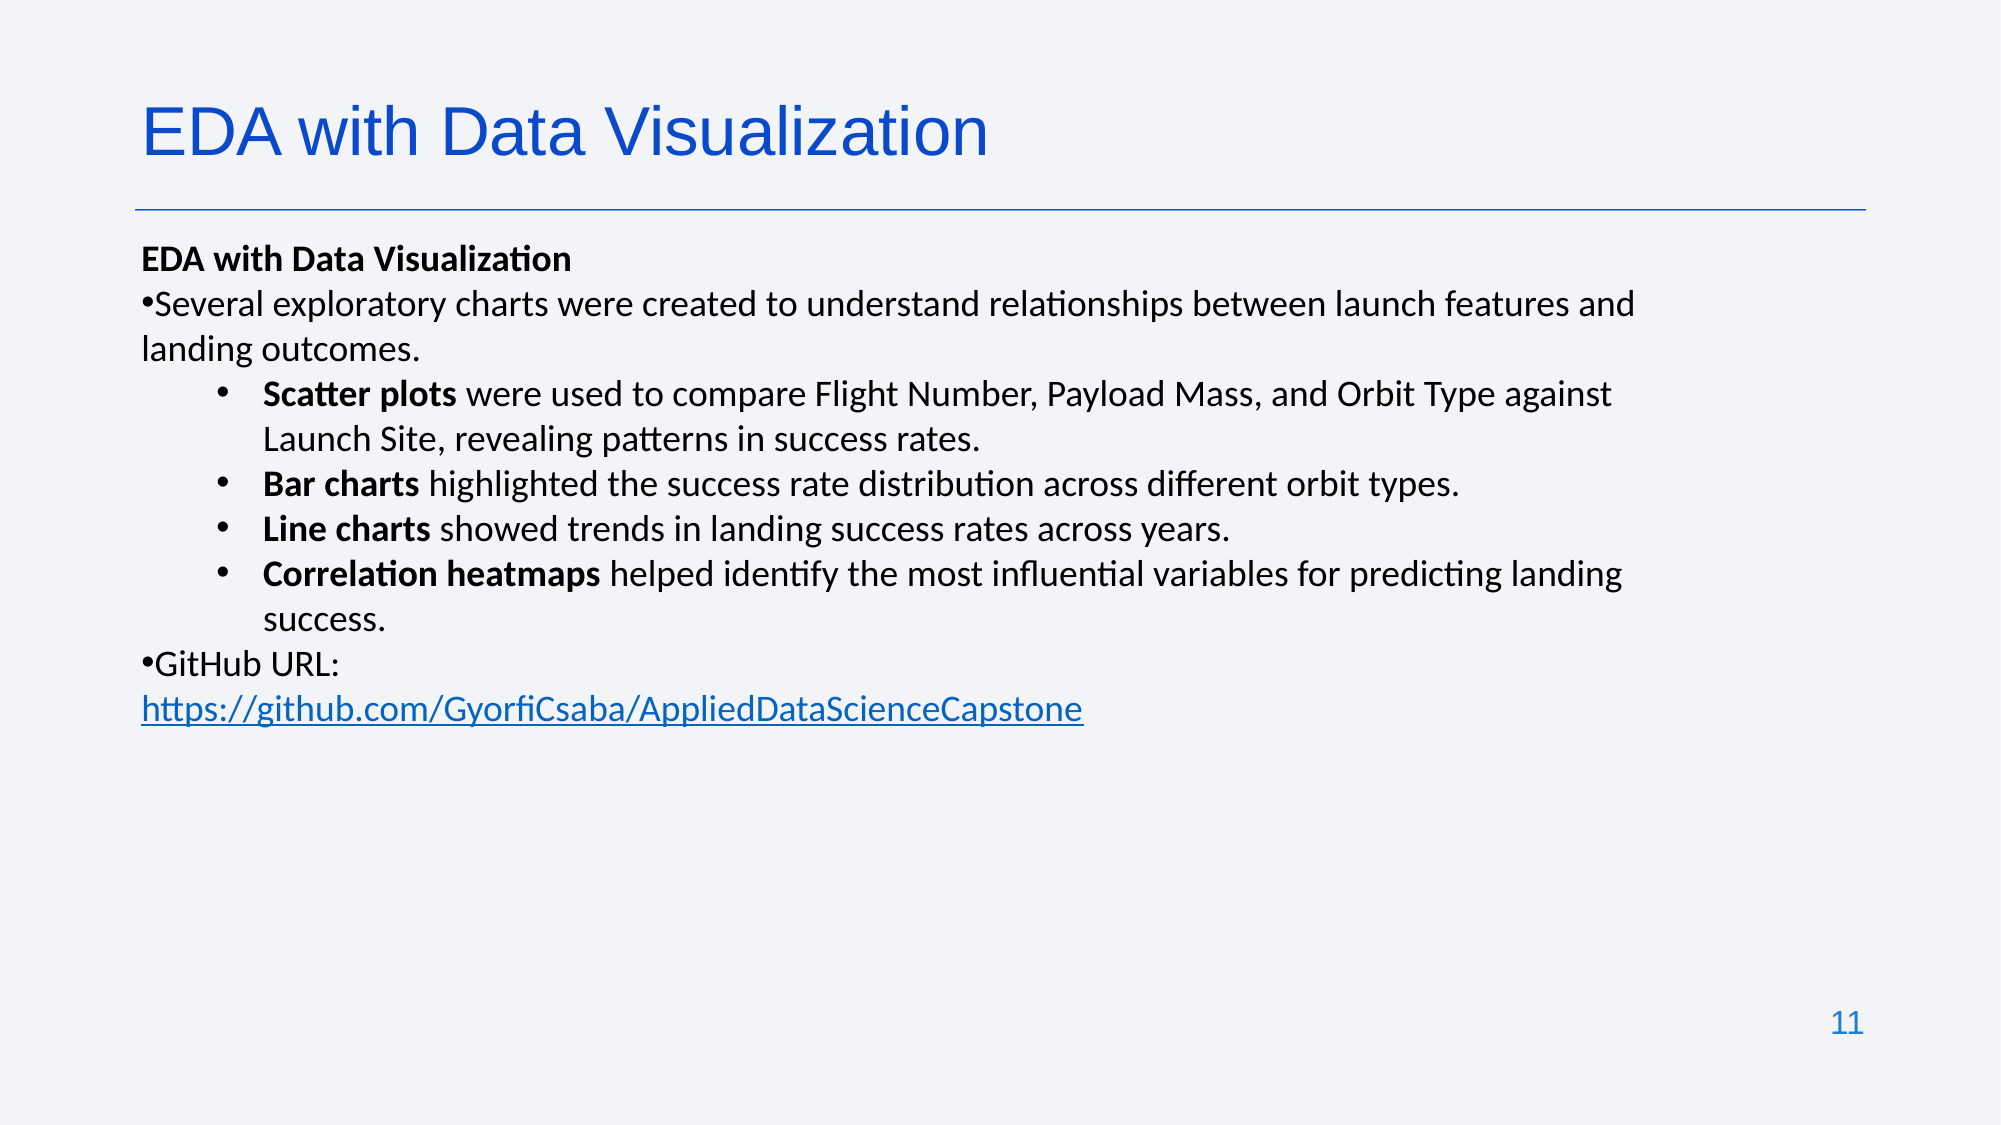

EDA with Data Visualization
EDA with Data Visualization
Several exploratory charts were created to understand relationships between launch features and landing outcomes.
Scatter plots were used to compare Flight Number, Payload Mass, and Orbit Type against Launch Site, revealing patterns in success rates.
Bar charts highlighted the success rate distribution across different orbit types.
Line charts showed trends in landing success rates across years.
Correlation heatmaps helped identify the most influential variables for predicting landing success.
GitHub URL:
https://github.com/GyorfiCsaba/AppliedDataScienceCapstone

11